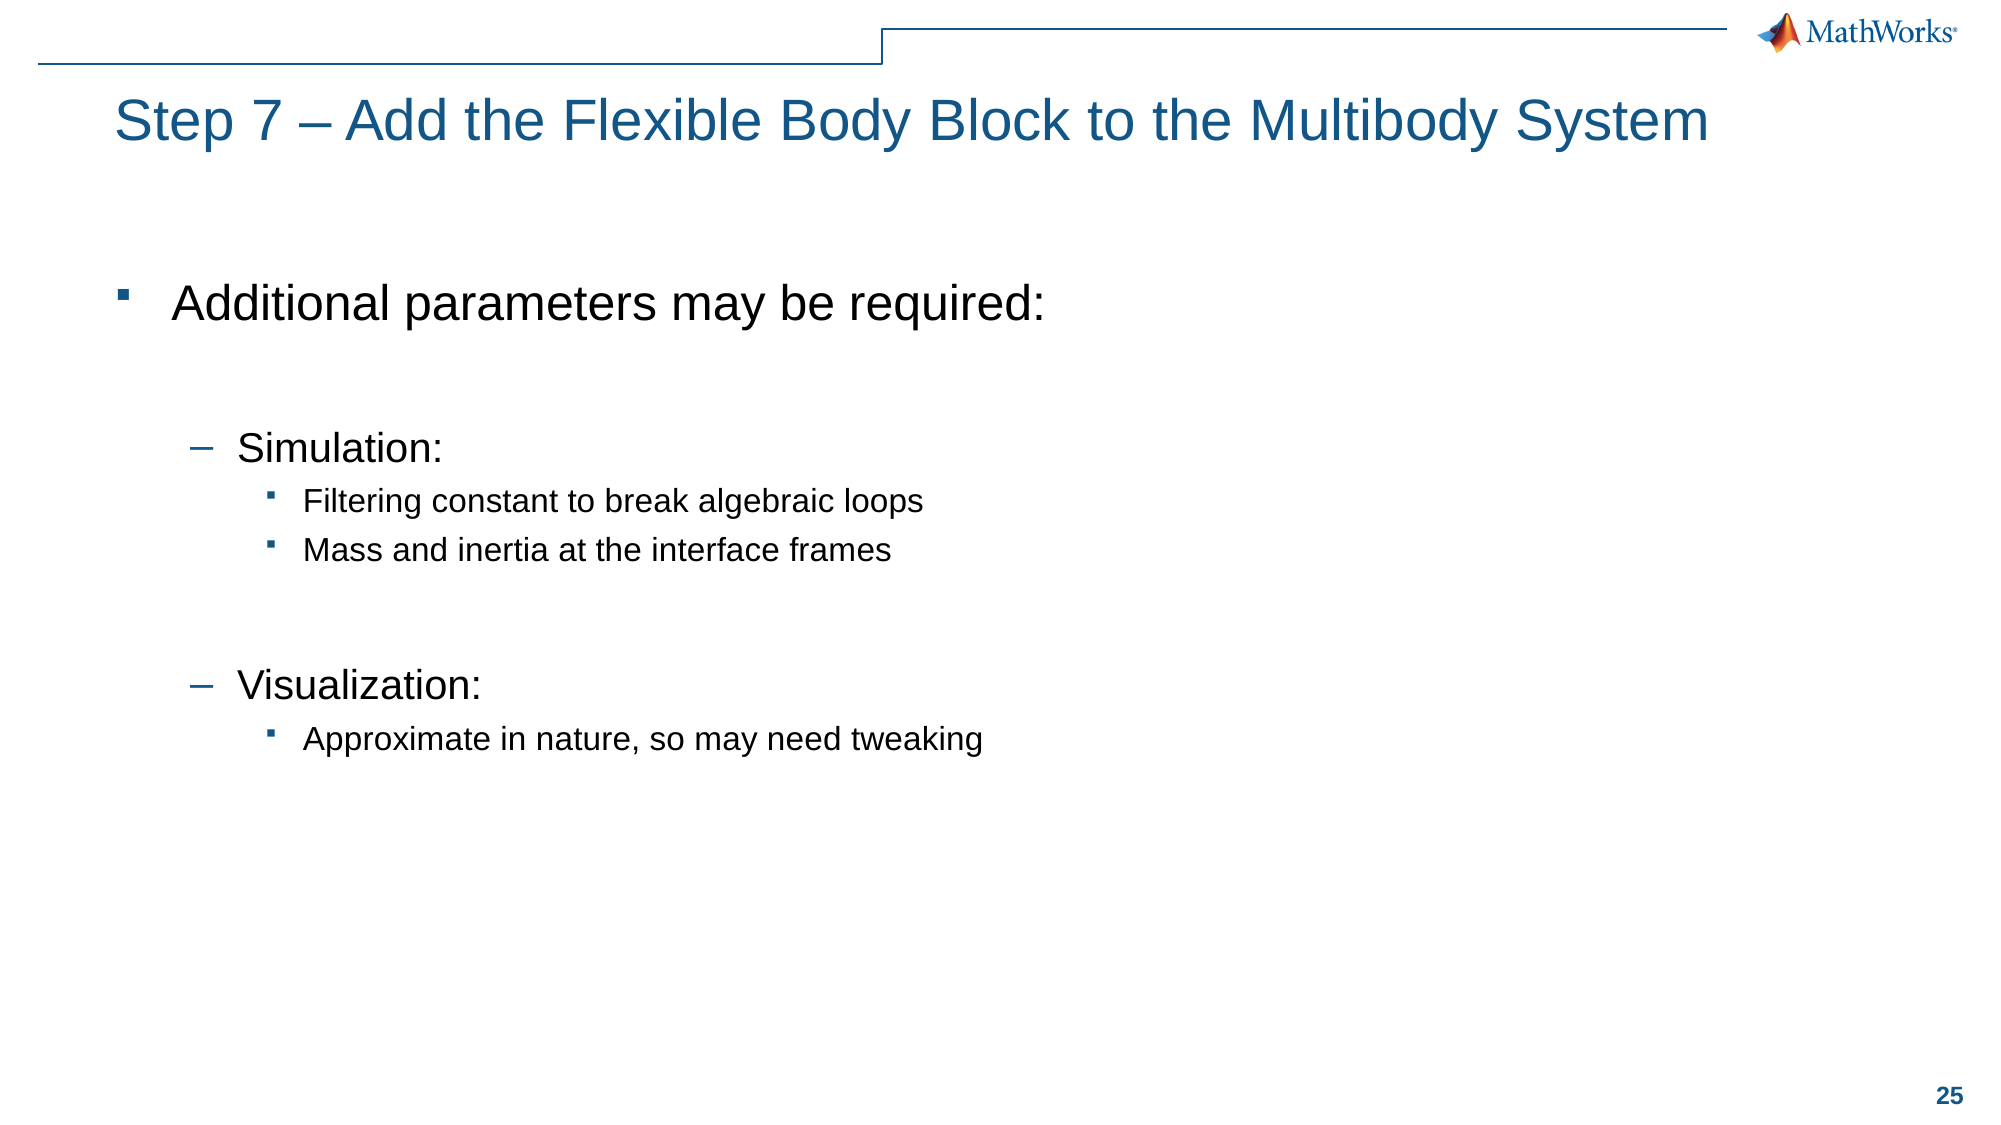

# Step 7 – Add the Flexible Body Block to the Multibody System
Additional parameters may be required:

Simulation:
Filtering constant to break algebraic loops
Mass and inertia at the interface frames

Visualization:
Approximate in nature, so may need tweaking